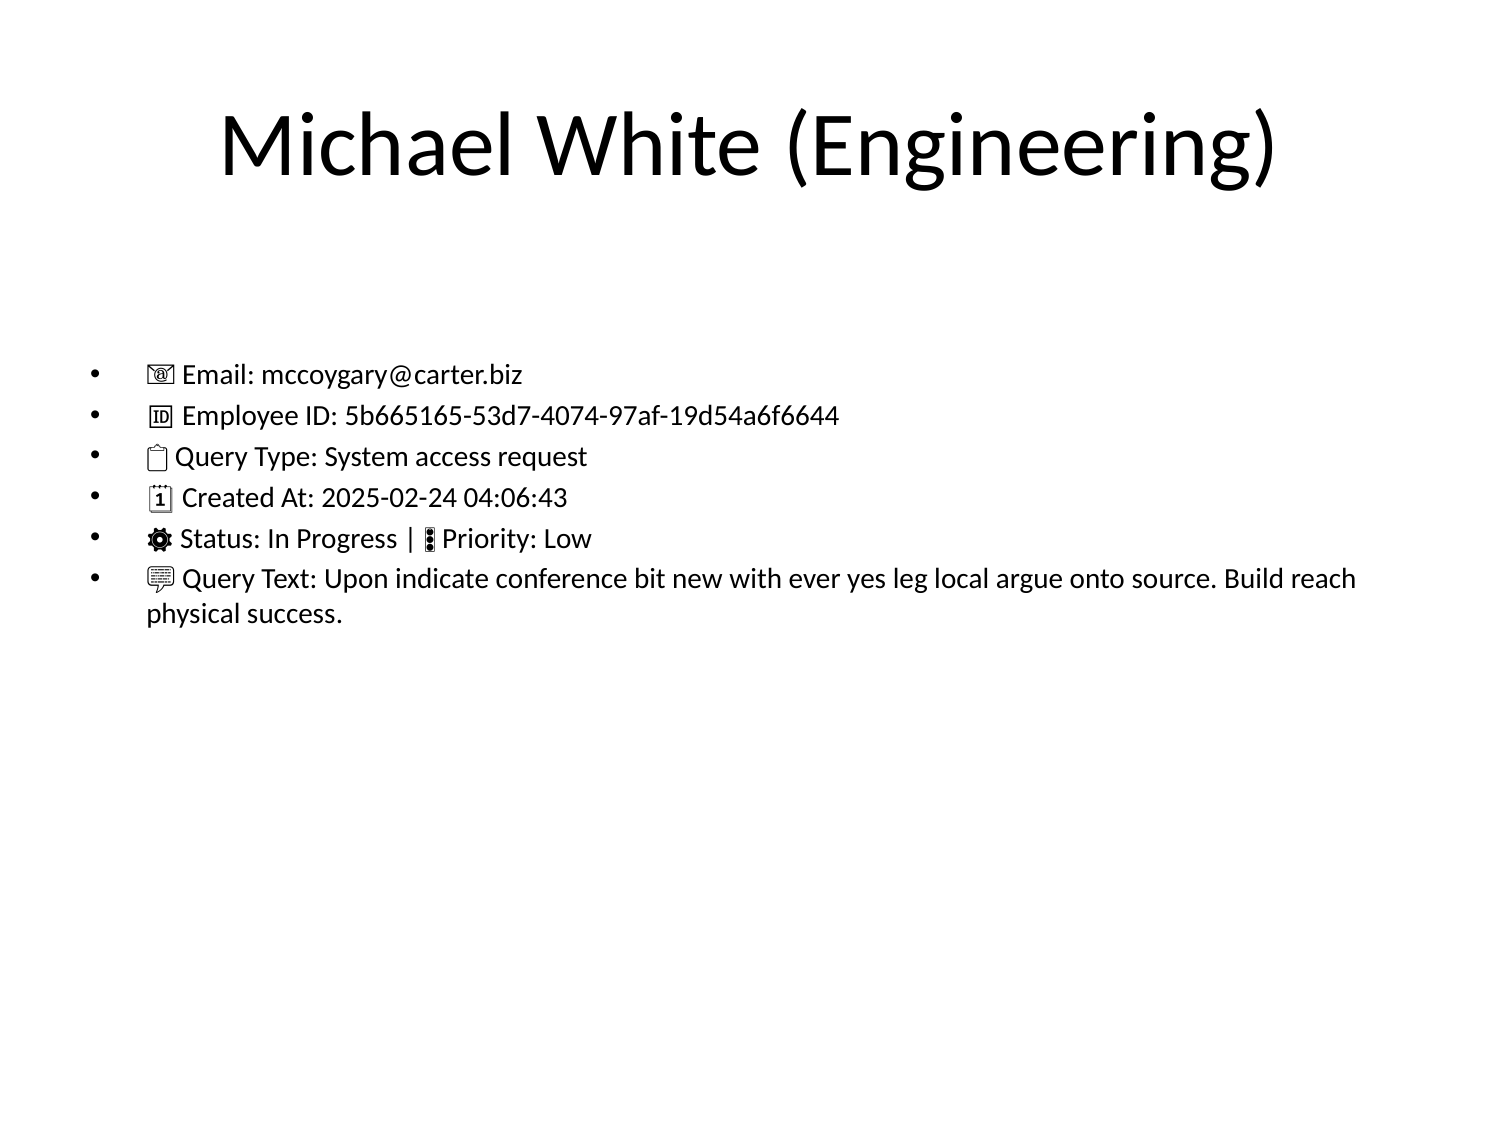

# Michael White (Engineering)

📧 Email: mccoygary@carter.biz
🆔 Employee ID: 5b665165-53d7-4074-97af-19d54a6f6644
📋 Query Type: System access request
🗓 Created At: 2025-02-24 04:06:43
⚙ Status: In Progress | 🚦 Priority: Low
💬 Query Text: Upon indicate conference bit new with ever yes leg local argue onto source. Build reach physical success.